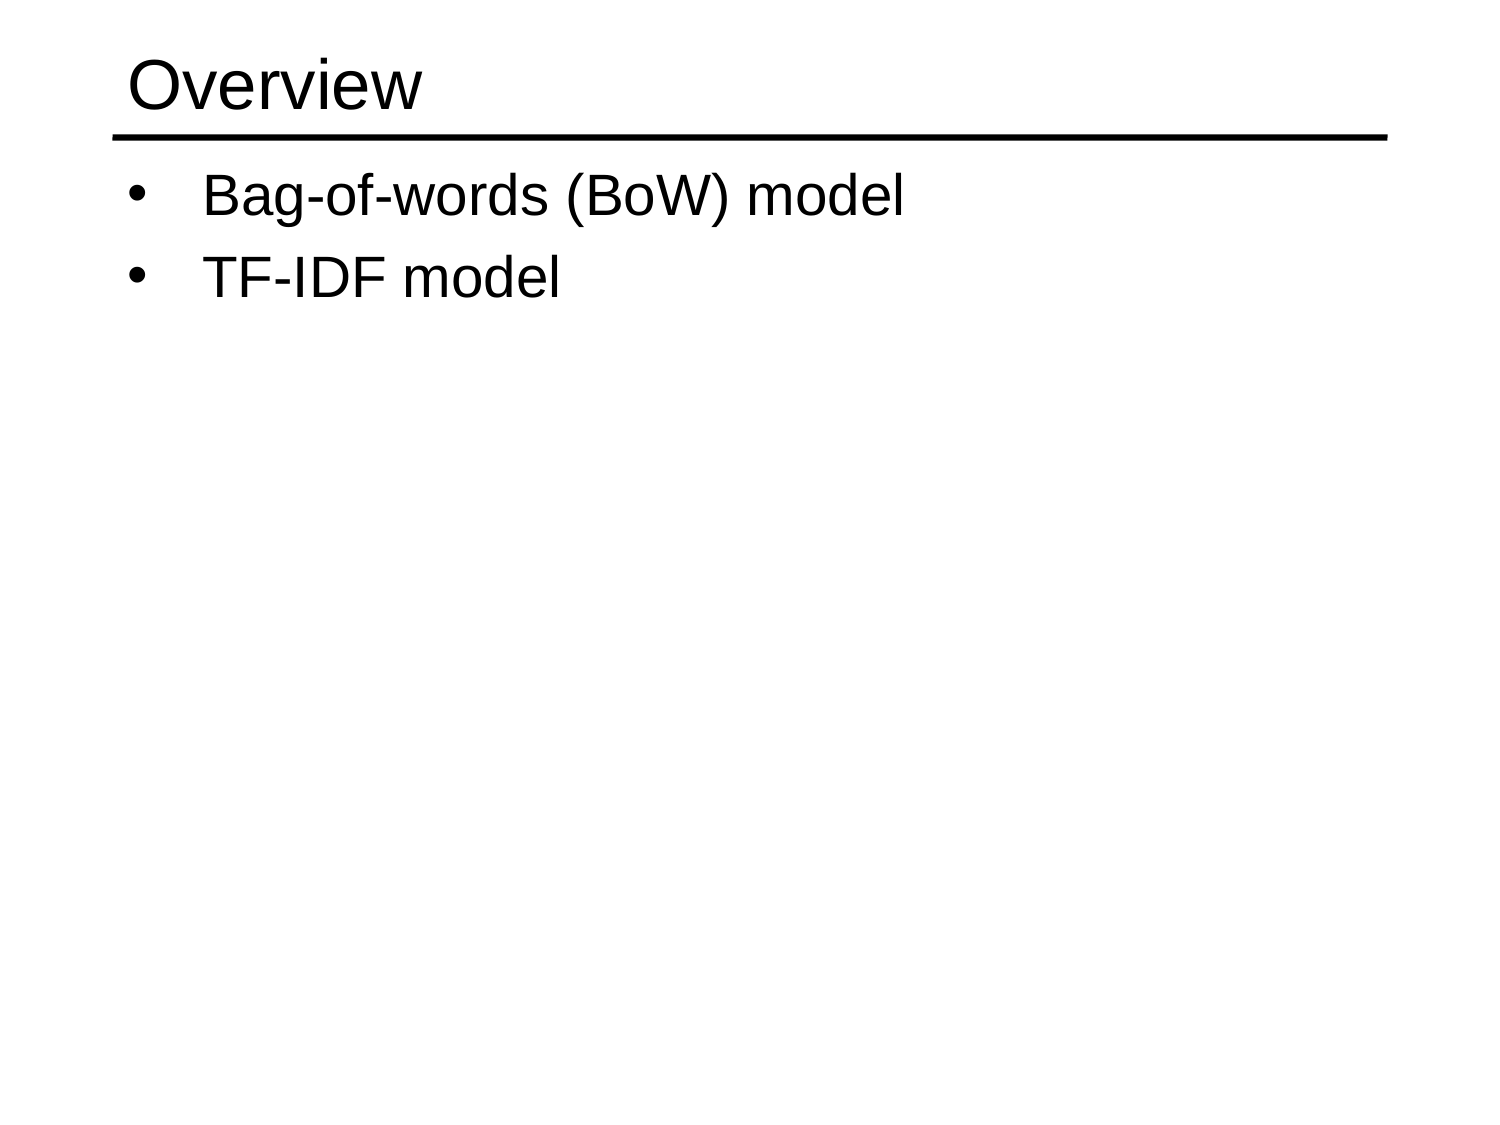

# Overview
Bag-of-words (BoW) model
TF-IDF model